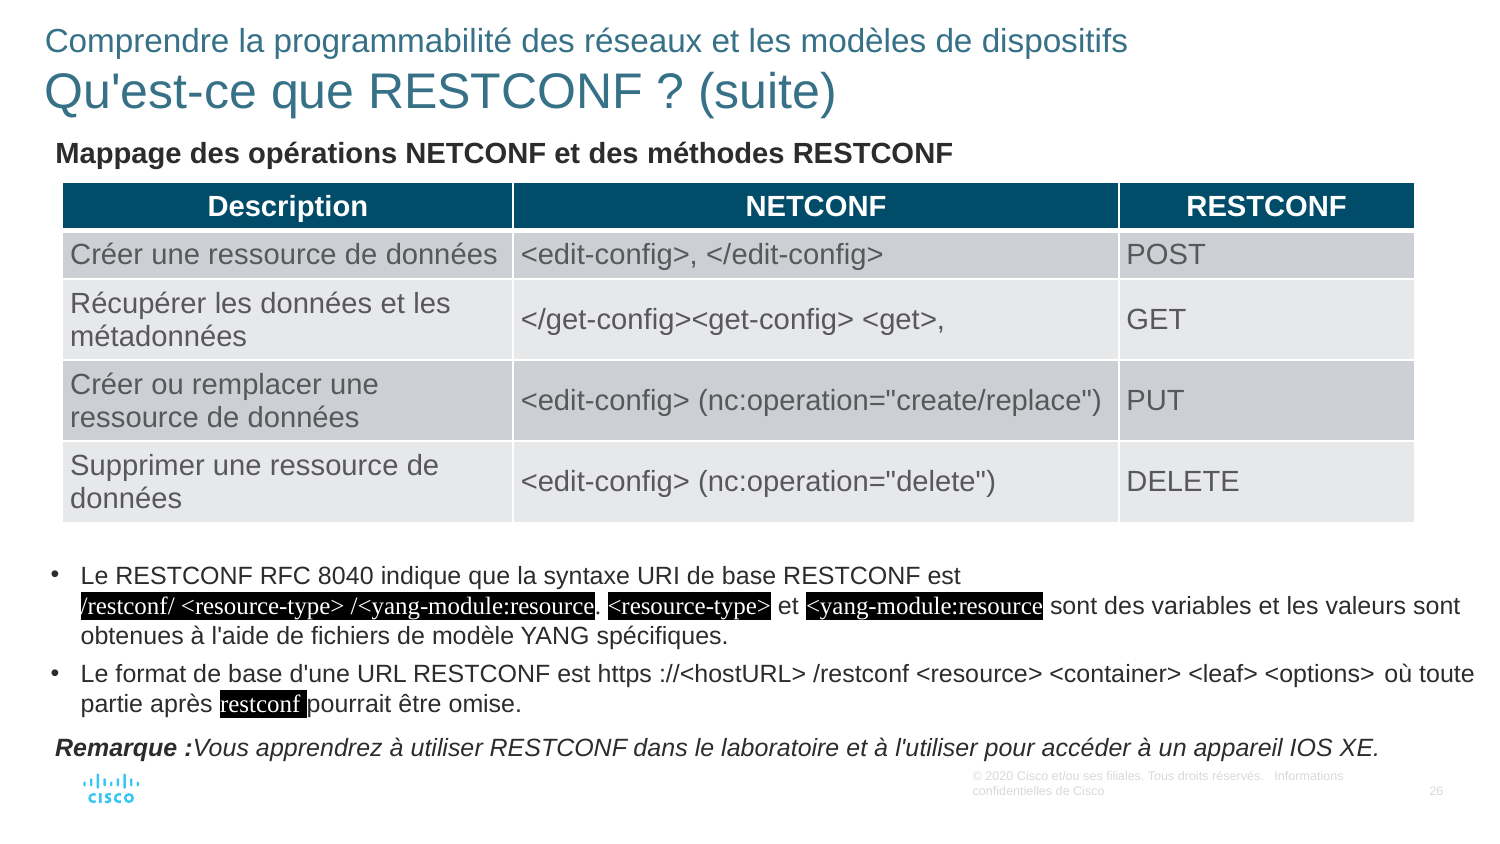

# Comprendre la programmabilité des réseaux et les modèles de dispositifs Qu'est-ce que RESTCONF ? (suite)
Mappage des opérations NETCONF et des méthodes RESTCONF
| Description | NETCONF | RESTCONF |
| --- | --- | --- |
| Créer une ressource de données | <edit-config>, </edit-config> | POST |
| Récupérer les données et les métadonnées | </get-config><get-config> <get>, | GET |
| Créer ou remplacer une ressource de données | <edit-config> (nc:operation="create/replace") | PUT |
| Supprimer une ressource de données | <edit-config> (nc:operation="delete") | DELETE |
Le RESTCONF RFC 8040 indique que la syntaxe URI de base RESTCONF est
/restconf/ <resource-type> /<yang-module:resource. <resource-type> et <yang-module:resource sont des variables et les valeurs sont obtenues à l'aide de fichiers de modèle YANG spécifiques.
Le format de base d'une URL RESTCONF est https ://<hostURL> /restconf <resource> <container> <leaf> <options> où toute partie après restconf pourrait être omise.
Remarque :Vous apprendrez à utiliser RESTCONF dans le laboratoire et à l'utiliser pour accéder à un appareil IOS XE.